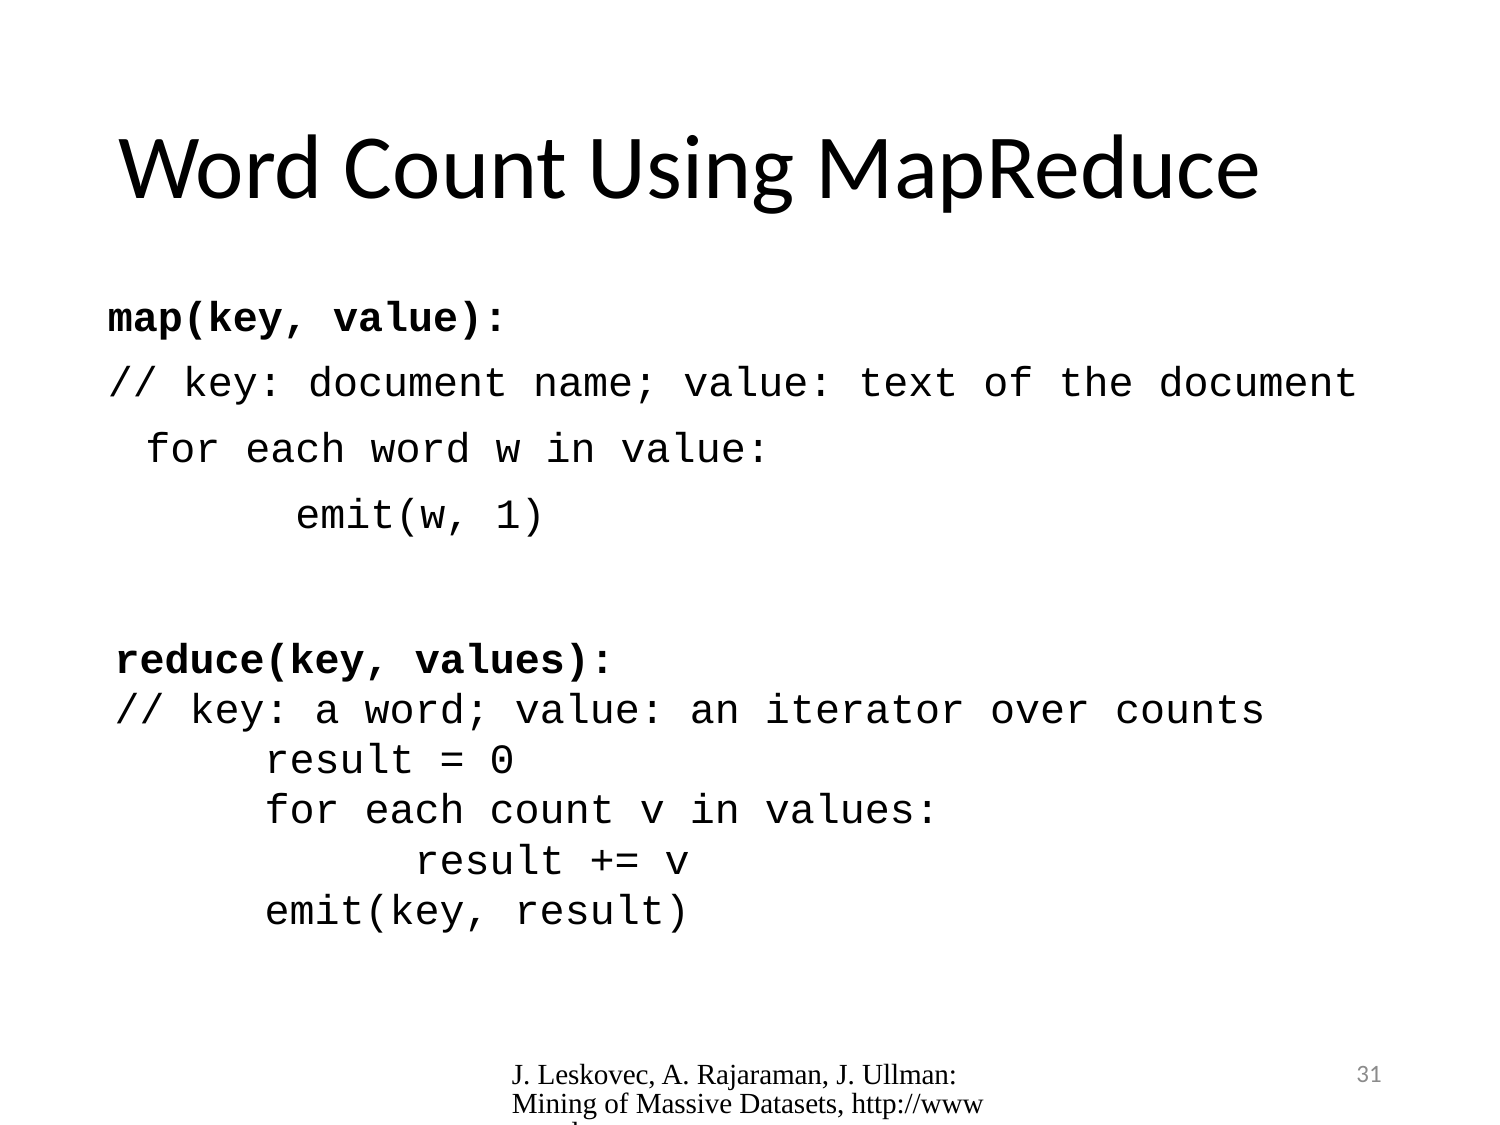

# Word Count Using MapReduce
map(key, value):
// key: document name; value: text of the document
	for each word w in value:
		emit(w, 1)

reduce(key, values):
// key: a word; value: an iterator over counts
	result = 0
	for each count v in values:
		result += v
	emit(key, result)
J. Leskovec, A. Rajaraman, J. Ullman: Mining of Massive Datasets, http://www.mmds.org
31